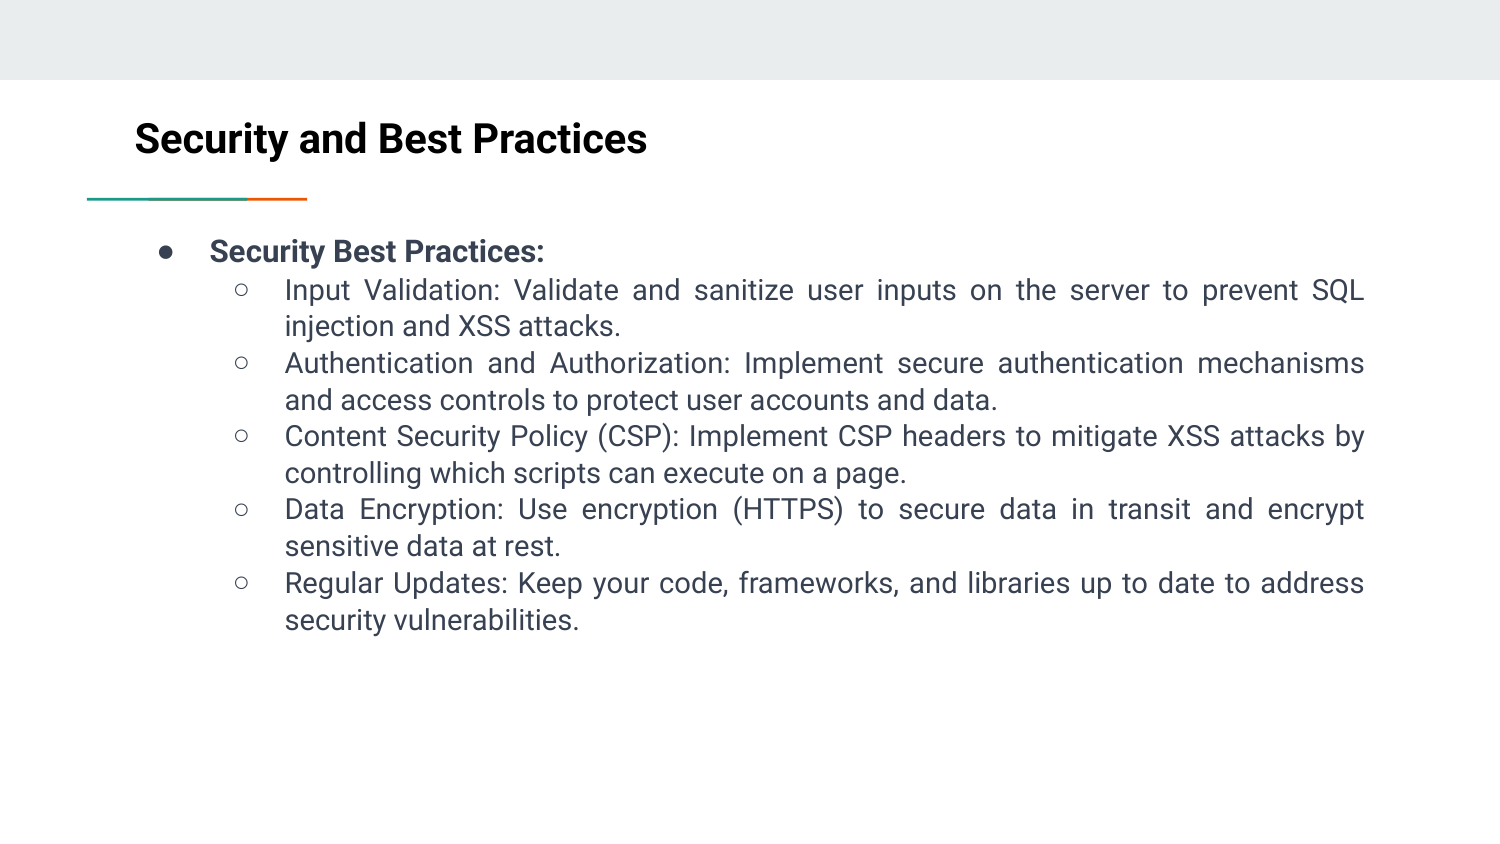

# Security and Best Practices

Security Best Practices:
Input Validation: Validate and sanitize user inputs on the server to prevent SQL injection and XSS attacks.
Authentication and Authorization: Implement secure authentication mechanisms and access controls to protect user accounts and data.
Content Security Policy (CSP): Implement CSP headers to mitigate XSS attacks by controlling which scripts can execute on a page.
Data Encryption: Use encryption (HTTPS) to secure data in transit and encrypt sensitive data at rest.
Regular Updates: Keep your code, frameworks, and libraries up to date to address security vulnerabilities.